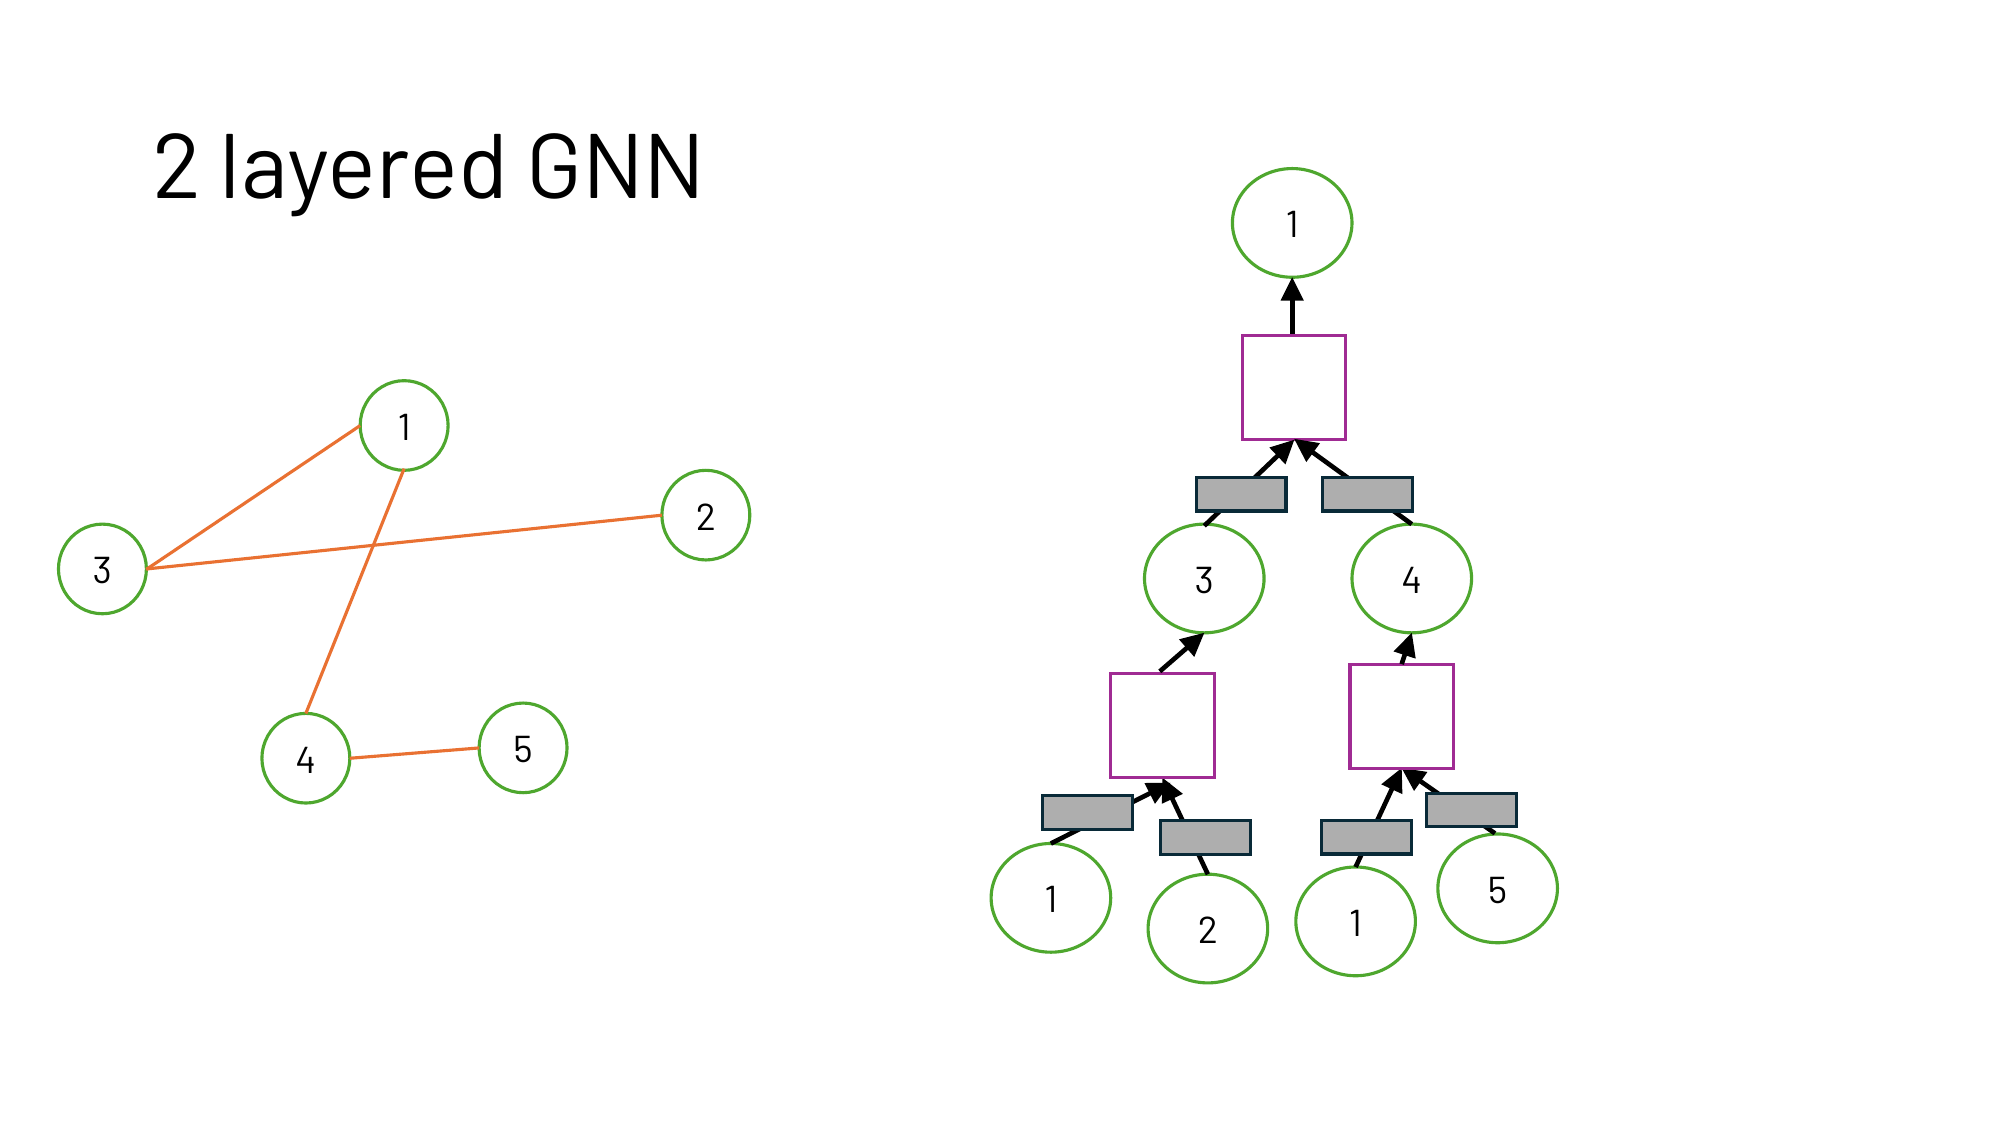

# 2 layered GNN
1

1
2
3
5
4

3
4

5
1
1
2